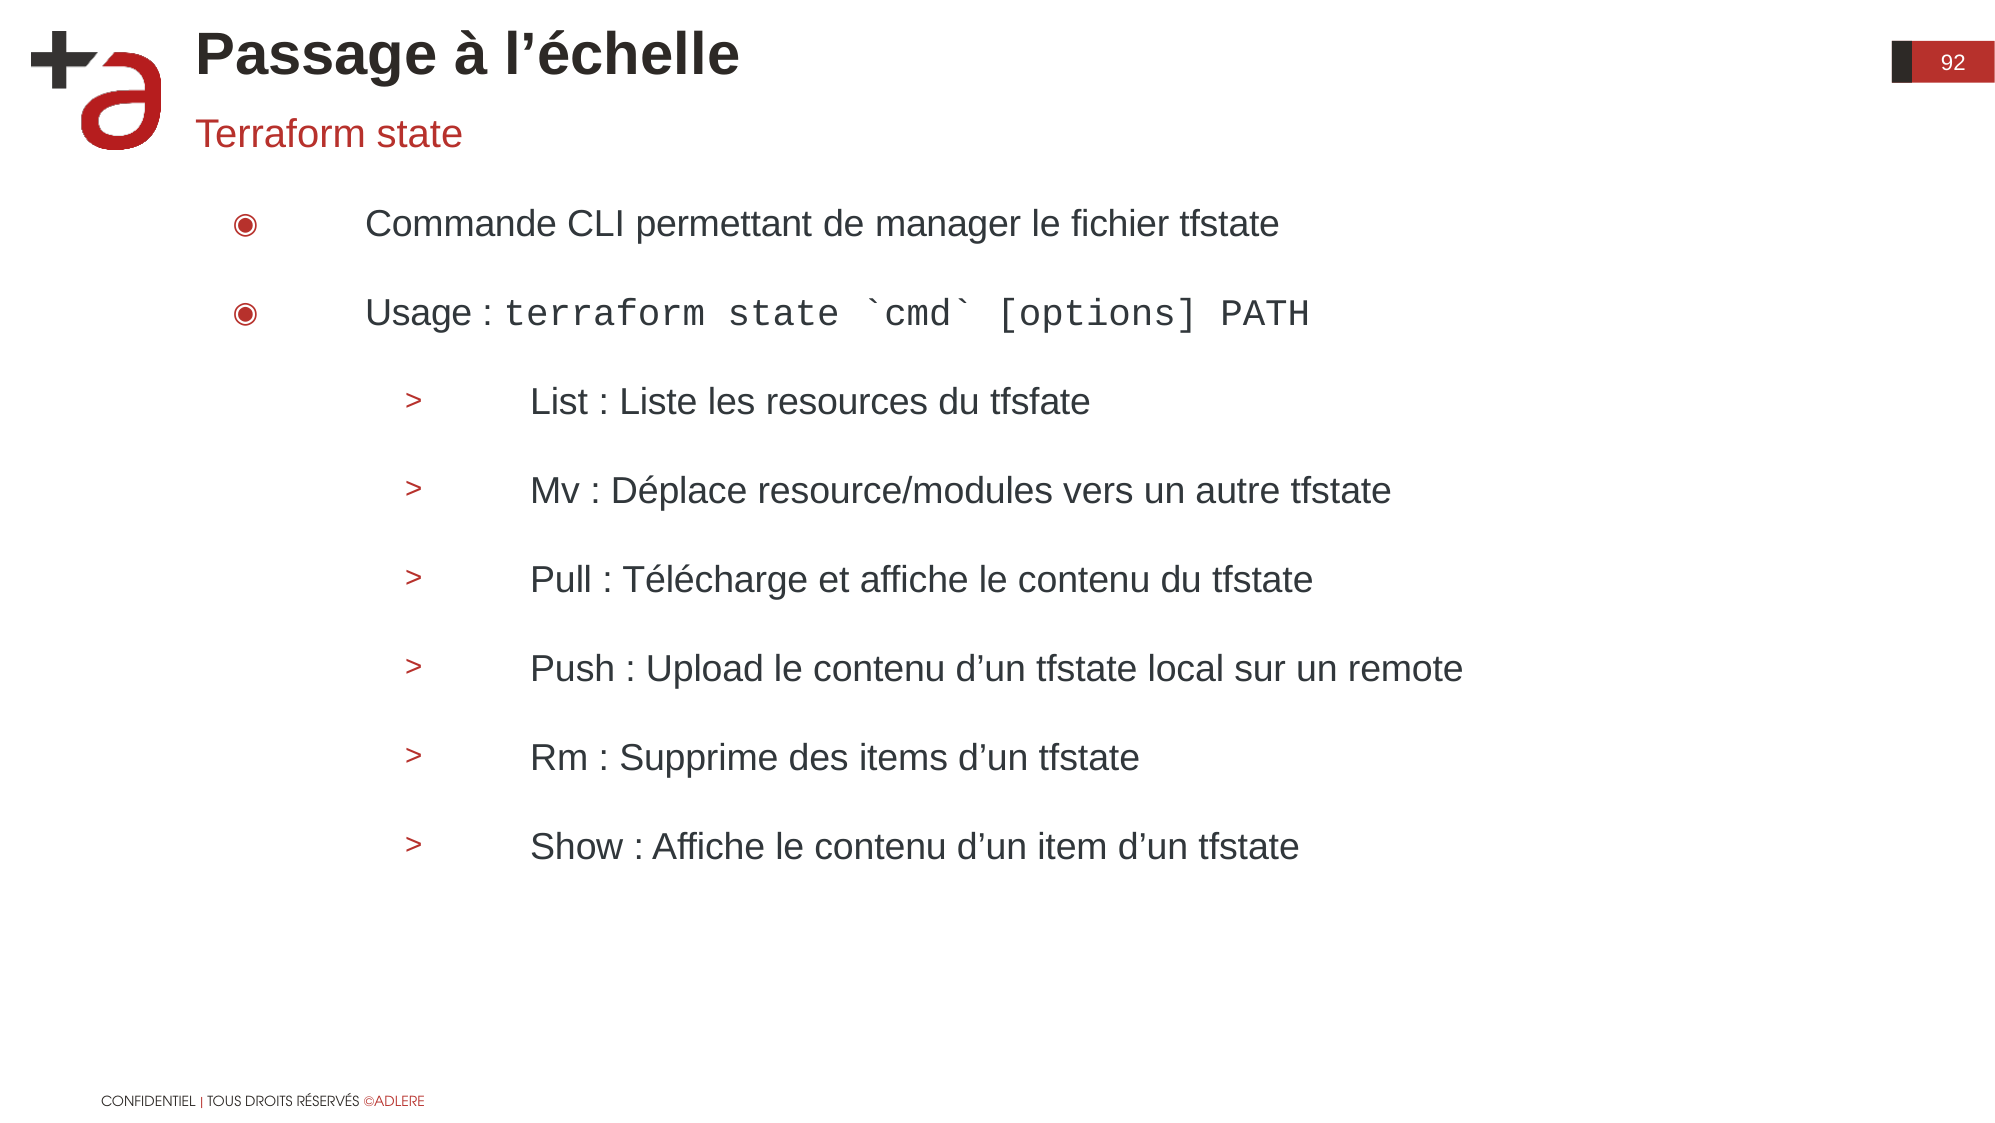

# Passage à l’échelle
92
Terraform state
Commande CLI permettant de manager le fichier tfstate
Usage : terraform state `cmd` [options] PATH
List : Liste les resources du tfsfate
Mv : Déplace resource/modules vers un autre tfstate
Pull : Télécharge et affiche le contenu du tfstate
Push : Upload le contenu d’un tfstate local sur un remote
Rm : Supprime des items d’un tfstate
Show : Affiche le contenu d’un item d’un tfstate